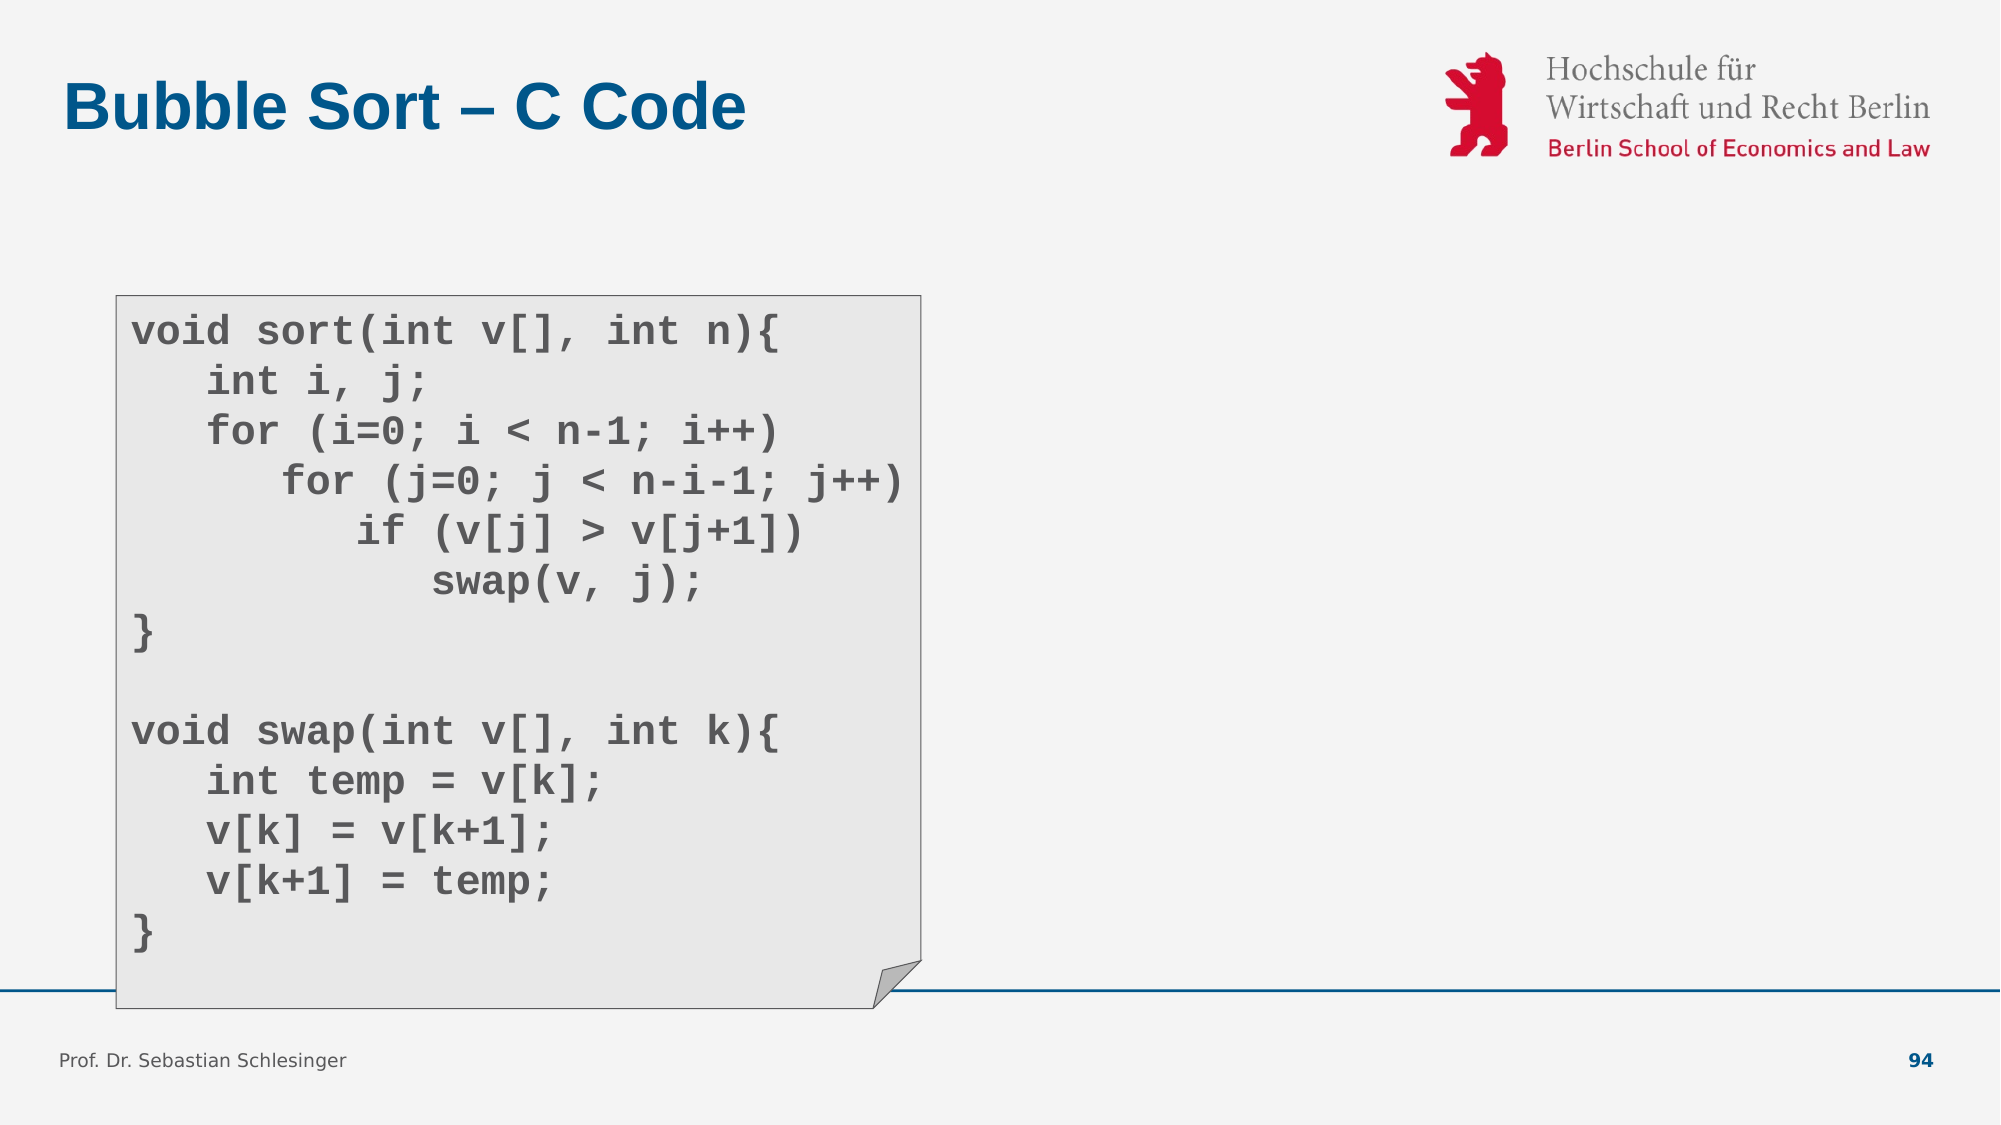

# Bubble Sort – C Code

void sort(int v[], int n){
   int i, j;
   for (i=0; i < n-1; i++)
      for (j=0; j < n-i-1; j++)
         if (v[j] > v[j+1])
            swap(v, j);
}

void swap(int v[], int k){
   int temp = v[k];
   v[k] = v[k+1];
   v[k+1] = temp;
}

Prof. Dr. Sebastian Schlesinger
94